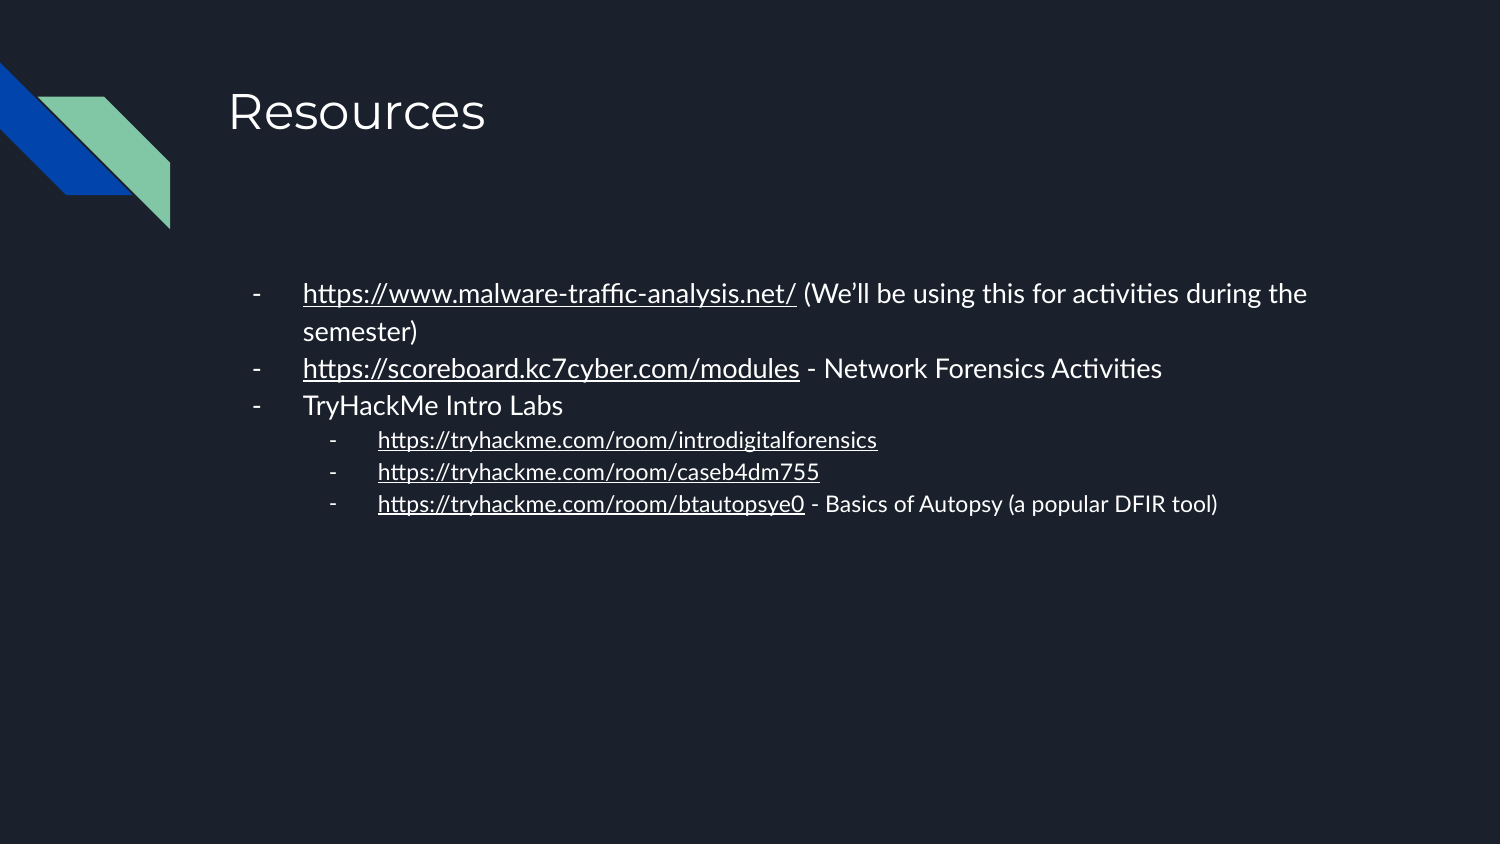

# Resources
https://www.malware-traffic-analysis.net/ (We’ll be using this for activities during the semester)
https://scoreboard.kc7cyber.com/modules - Network Forensics Activities
TryHackMe Intro Labs
https://tryhackme.com/room/introdigitalforensics
https://tryhackme.com/room/caseb4dm755
https://tryhackme.com/room/btautopsye0 - Basics of Autopsy (a popular DFIR tool)